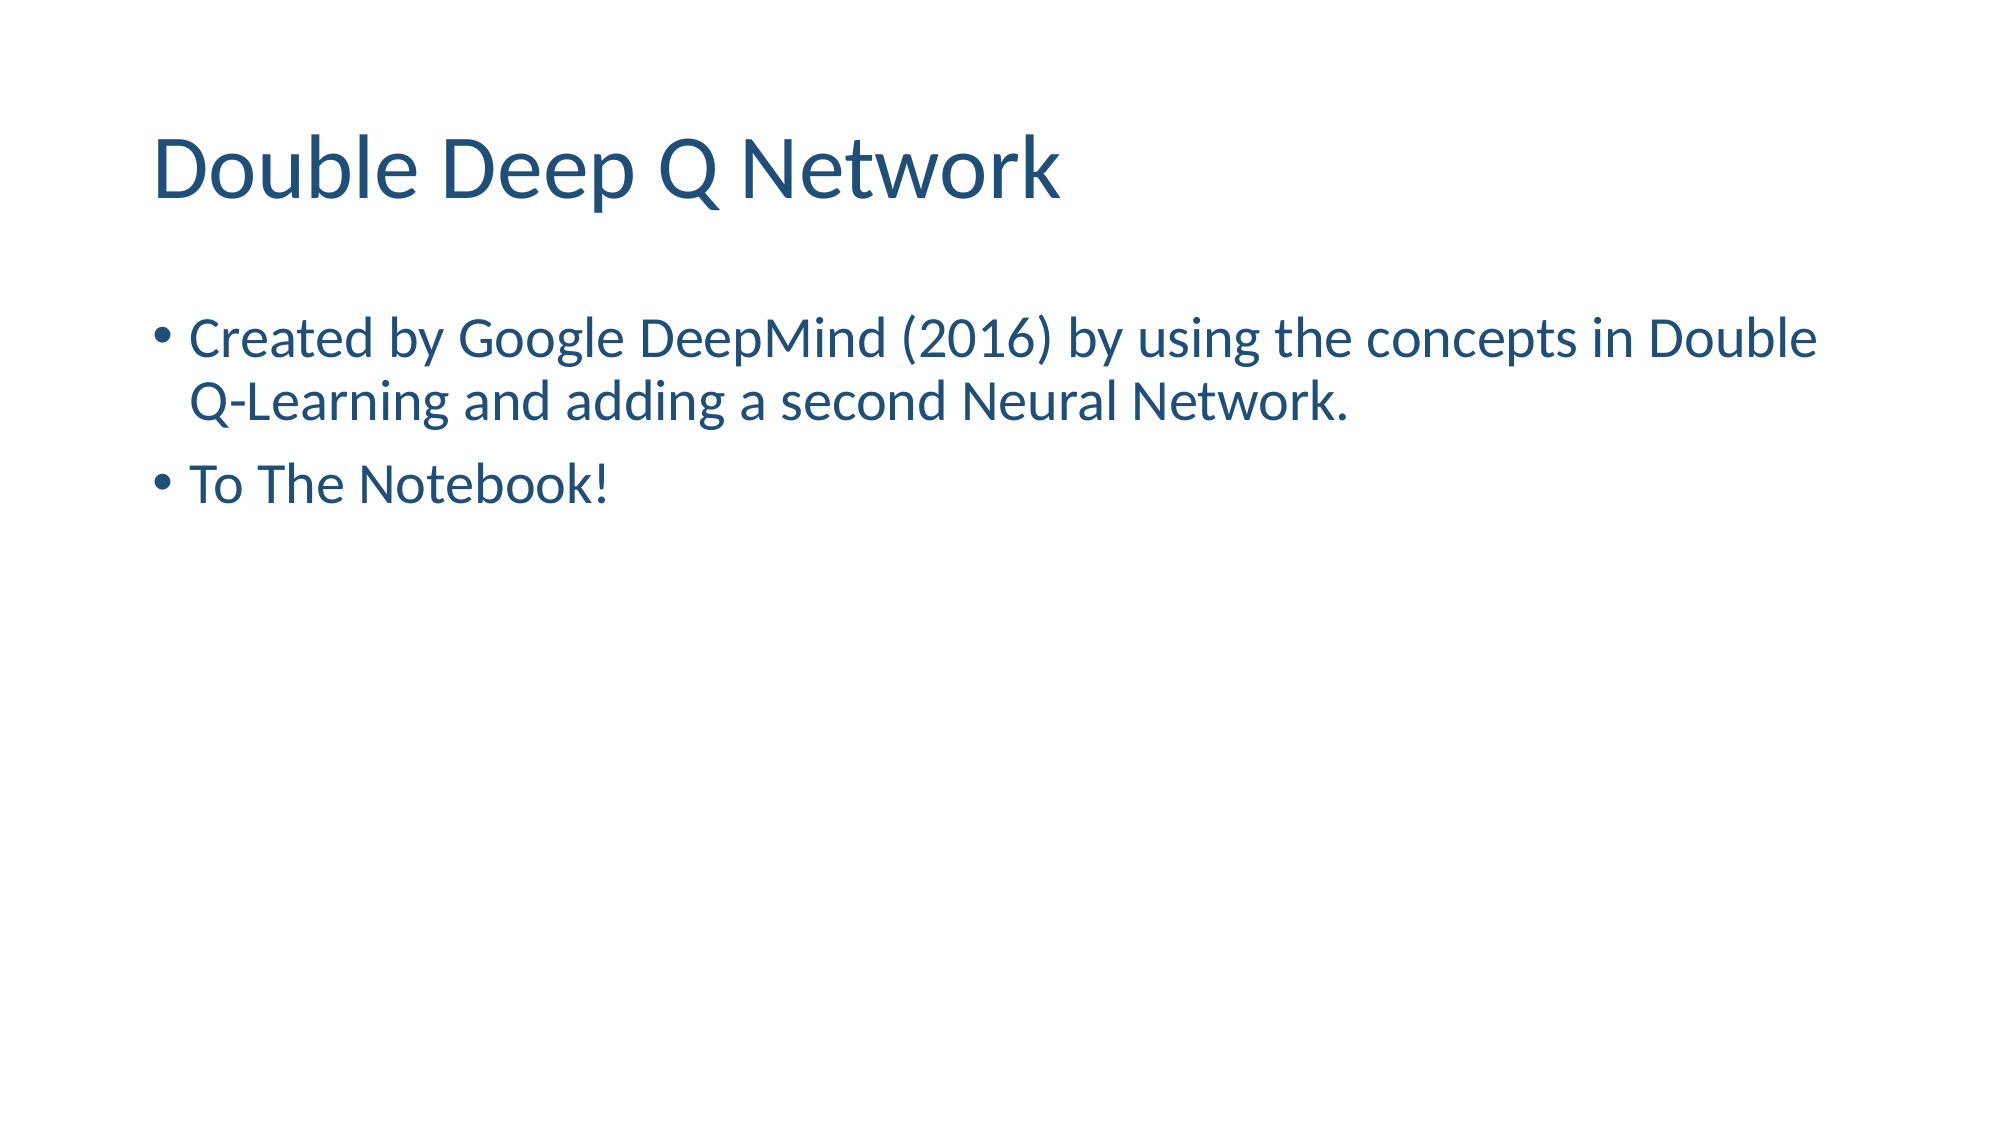

# Double Deep Q Network
Created by Google DeepMind (2016) by using the concepts in Double Q-Learning and adding a second Neural Network.
To The Notebook!